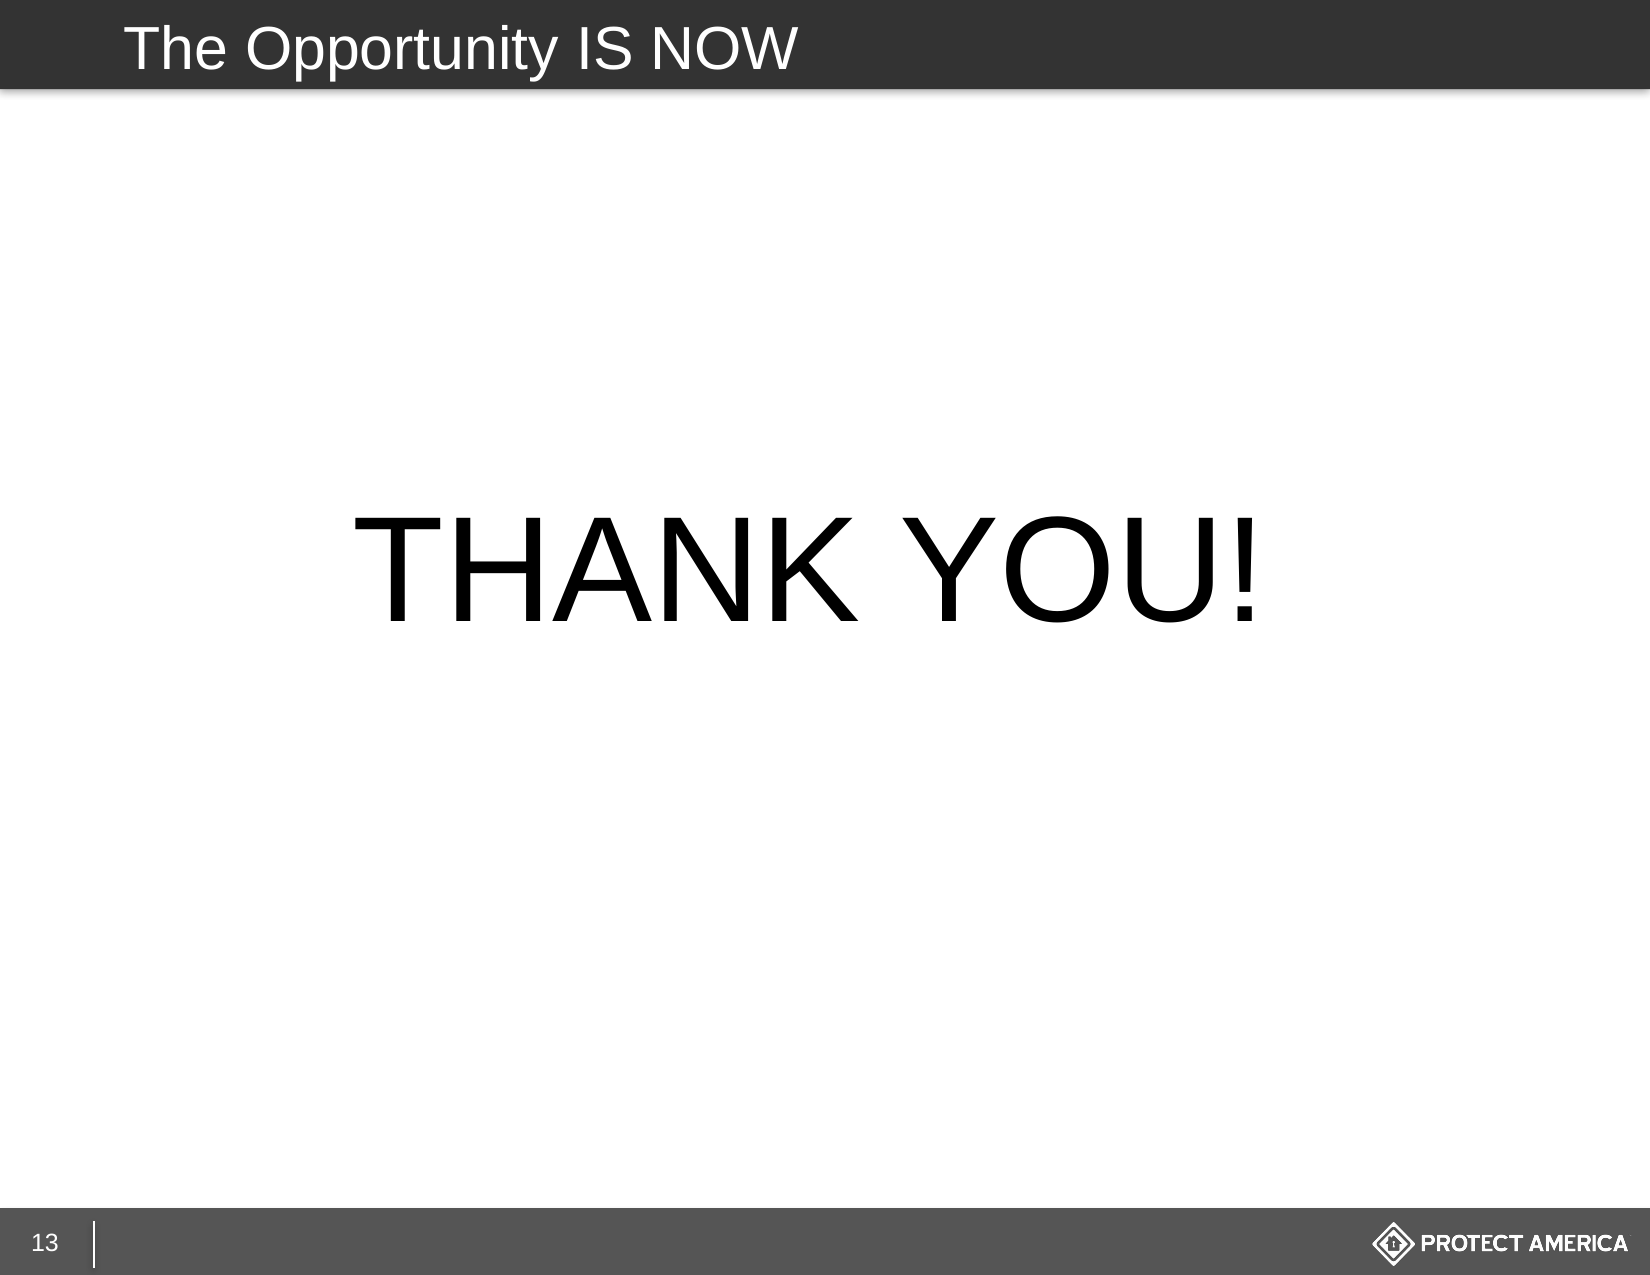

# The Opportunity IS NOW

THANK YOU!